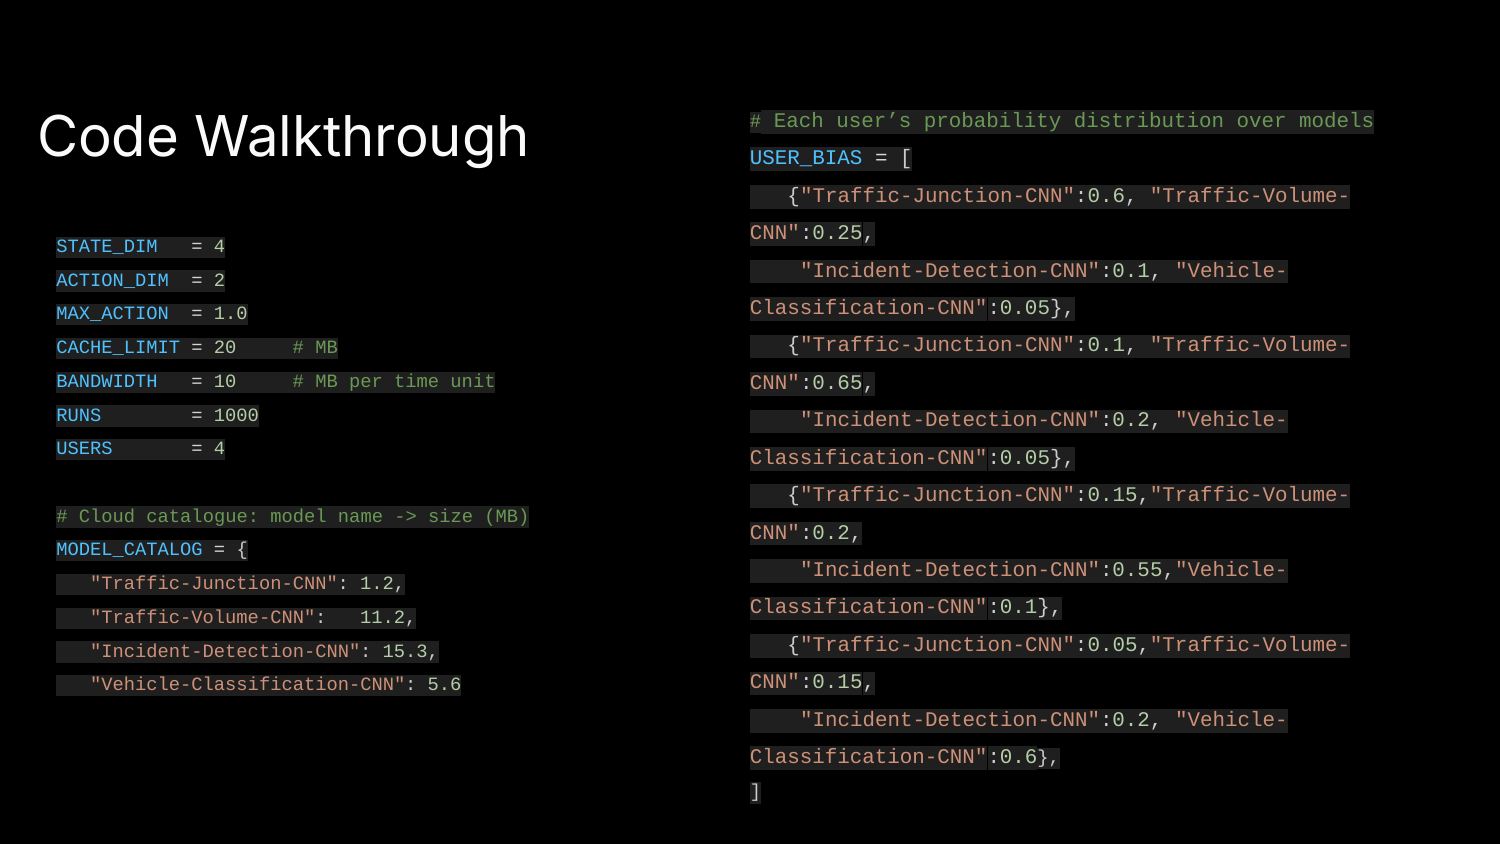

Code Walkthrough
# Each user’s probability distribution over models
USER_BIAS = [
   {"Traffic-Junction-CNN":0.6, "Traffic-Volume-CNN":0.25,
    "Incident-Detection-CNN":0.1, "Vehicle-Classification-CNN":0.05},
   {"Traffic-Junction-CNN":0.1, "Traffic-Volume-CNN":0.65,
    "Incident-Detection-CNN":0.2, "Vehicle-Classification-CNN":0.05},
   {"Traffic-Junction-CNN":0.15,"Traffic-Volume-CNN":0.2,
    "Incident-Detection-CNN":0.55,"Vehicle-Classification-CNN":0.1},
   {"Traffic-Junction-CNN":0.05,"Traffic-Volume-CNN":0.15,
    "Incident-Detection-CNN":0.2, "Vehicle-Classification-CNN":0.6},
]

# STATE_DIM   = 4
ACTION_DIM  = 2
MAX_ACTION  = 1.0
CACHE_LIMIT = 20     # MB
BANDWIDTH   = 10     # MB per time unit
RUNS        = 1000
USERS       = 4

# Cloud catalogue: model name -> size (MB)
MODEL_CATALOG = {
   "Traffic-Junction-CNN": 1.2,
   "Traffic-Volume-CNN":   11.2,
   "Incident-Detection-CNN": 15.3,
   "Vehicle-Classification-CNN": 5.6